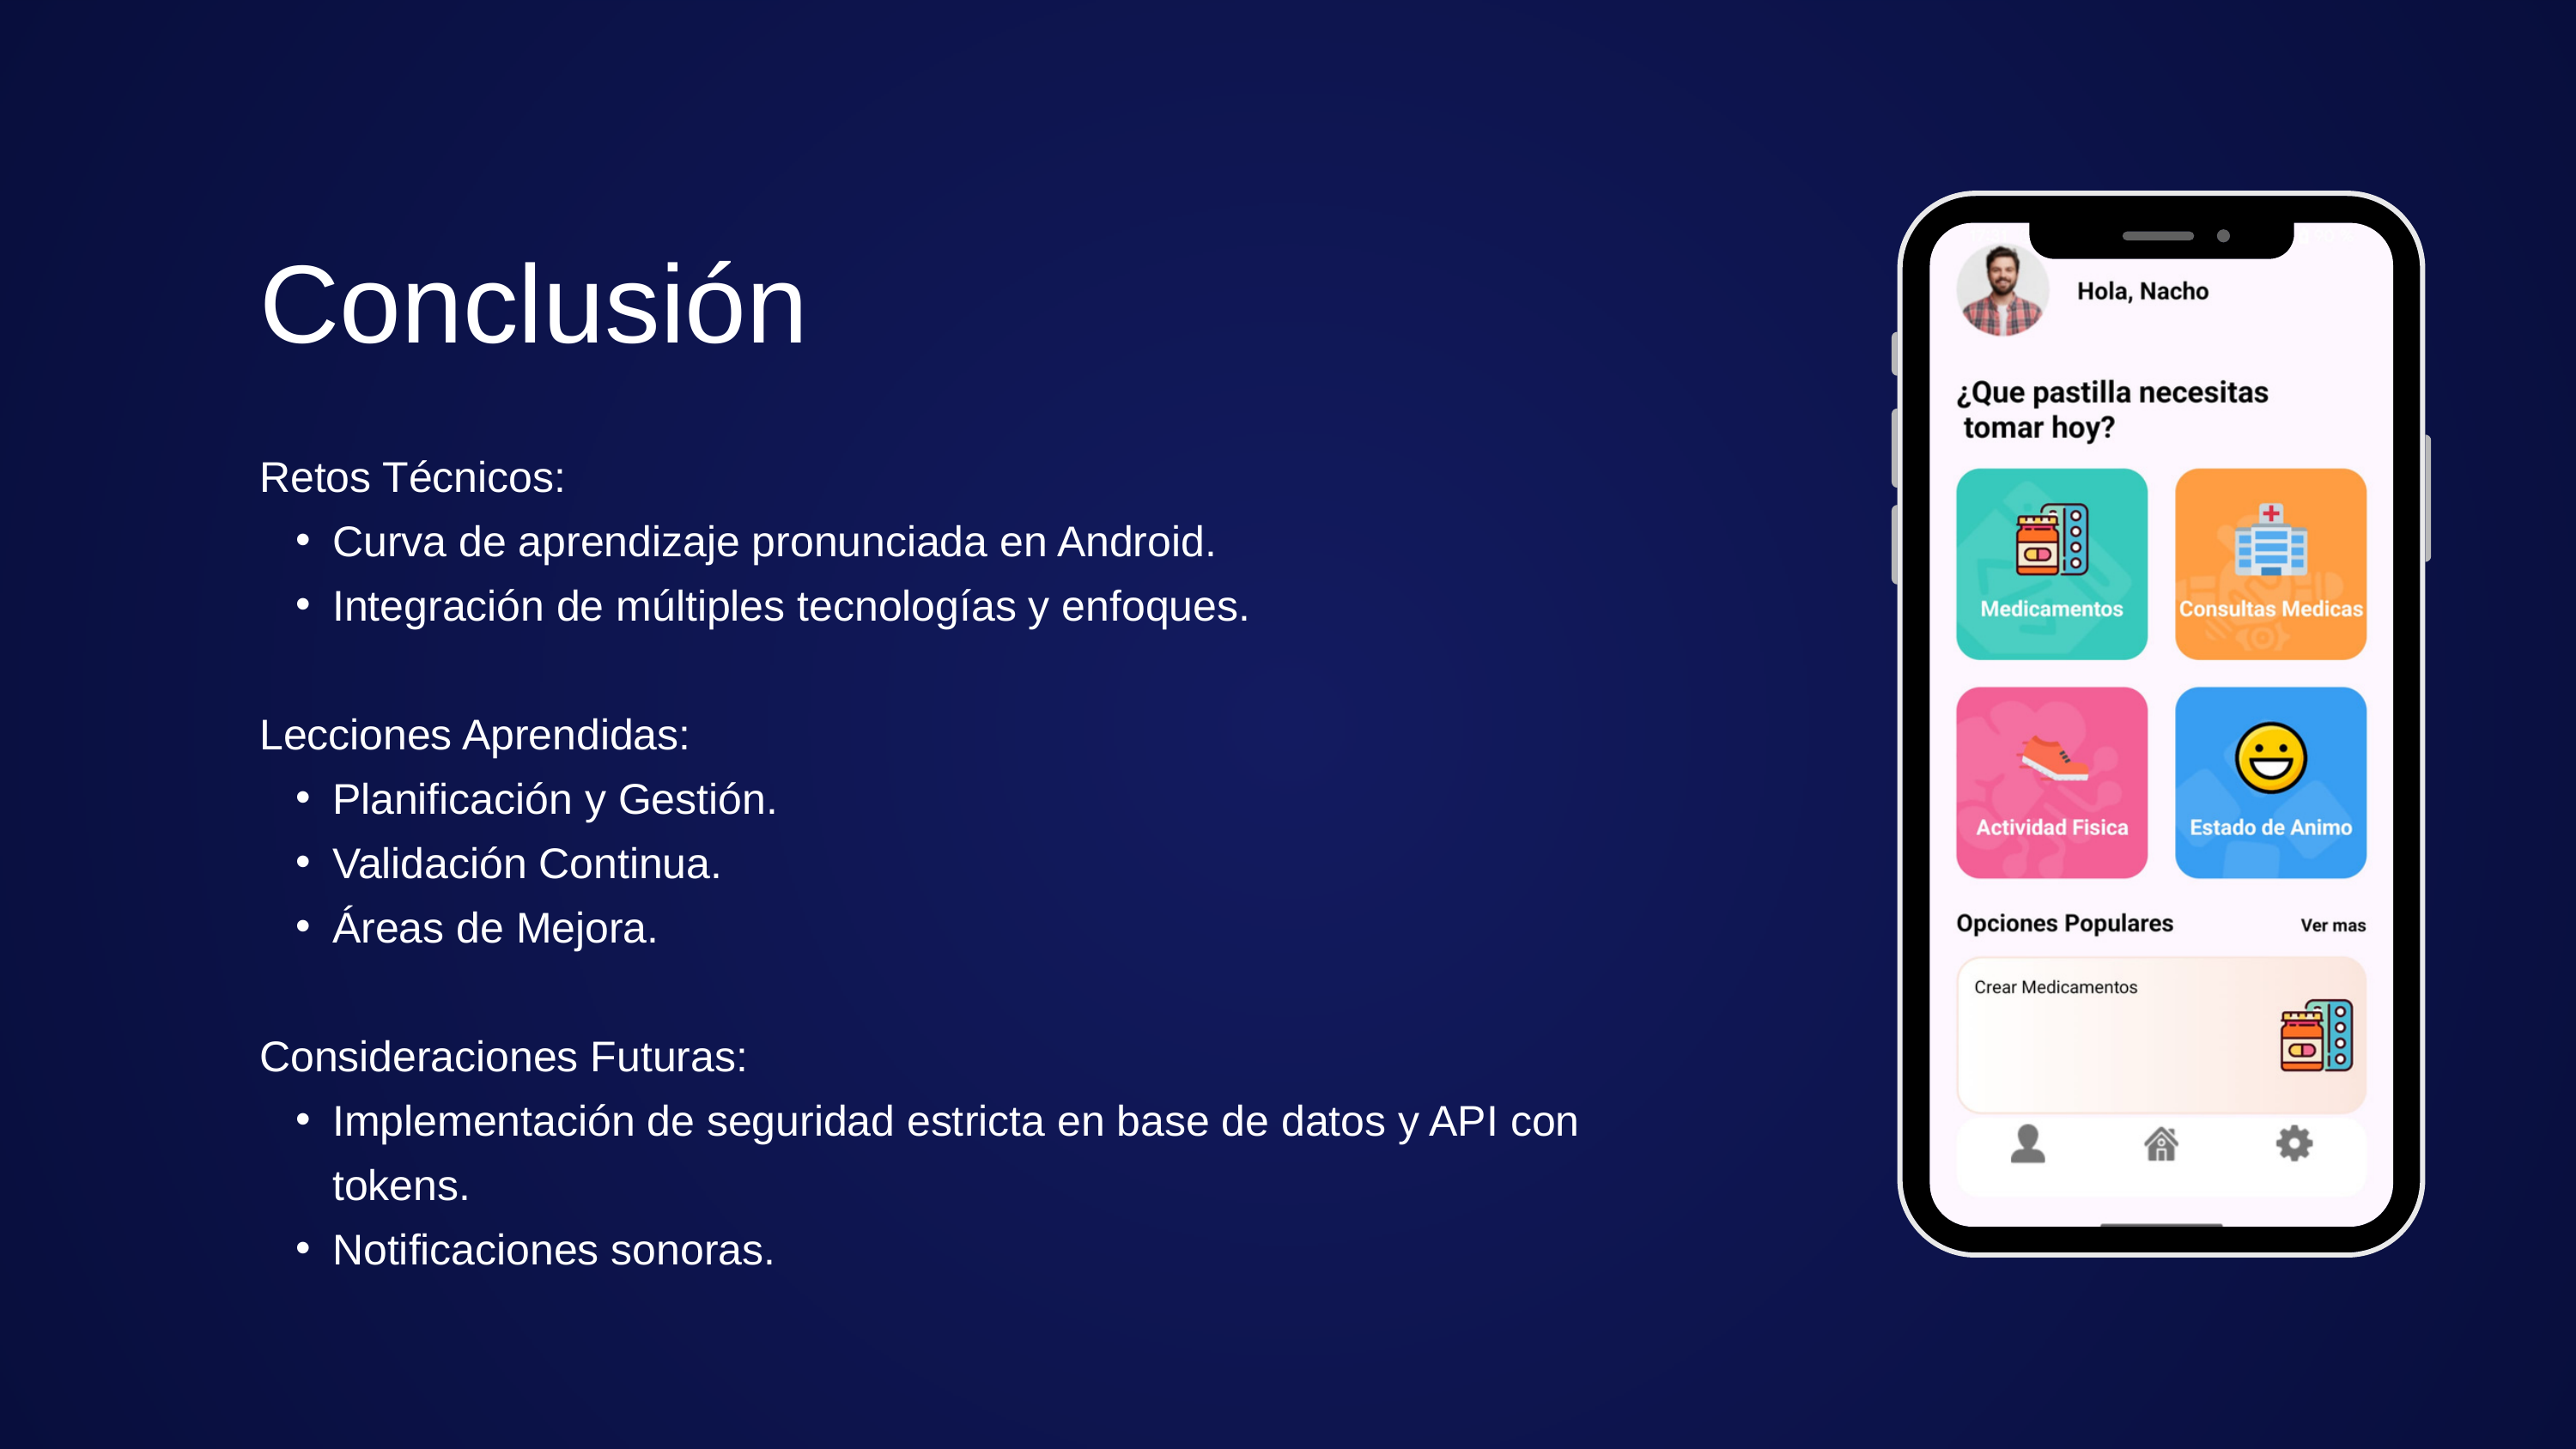

Conclusión
Retos Técnicos:
Curva de aprendizaje pronunciada en Android.
Integración de múltiples tecnologías y enfoques.

Lecciones Aprendidas:
Planificación y Gestión.
Validación Continua.
Áreas de Mejora.

Consideraciones Futuras:
Implementación de seguridad estricta en base de datos y API con tokens.
Notificaciones sonoras.